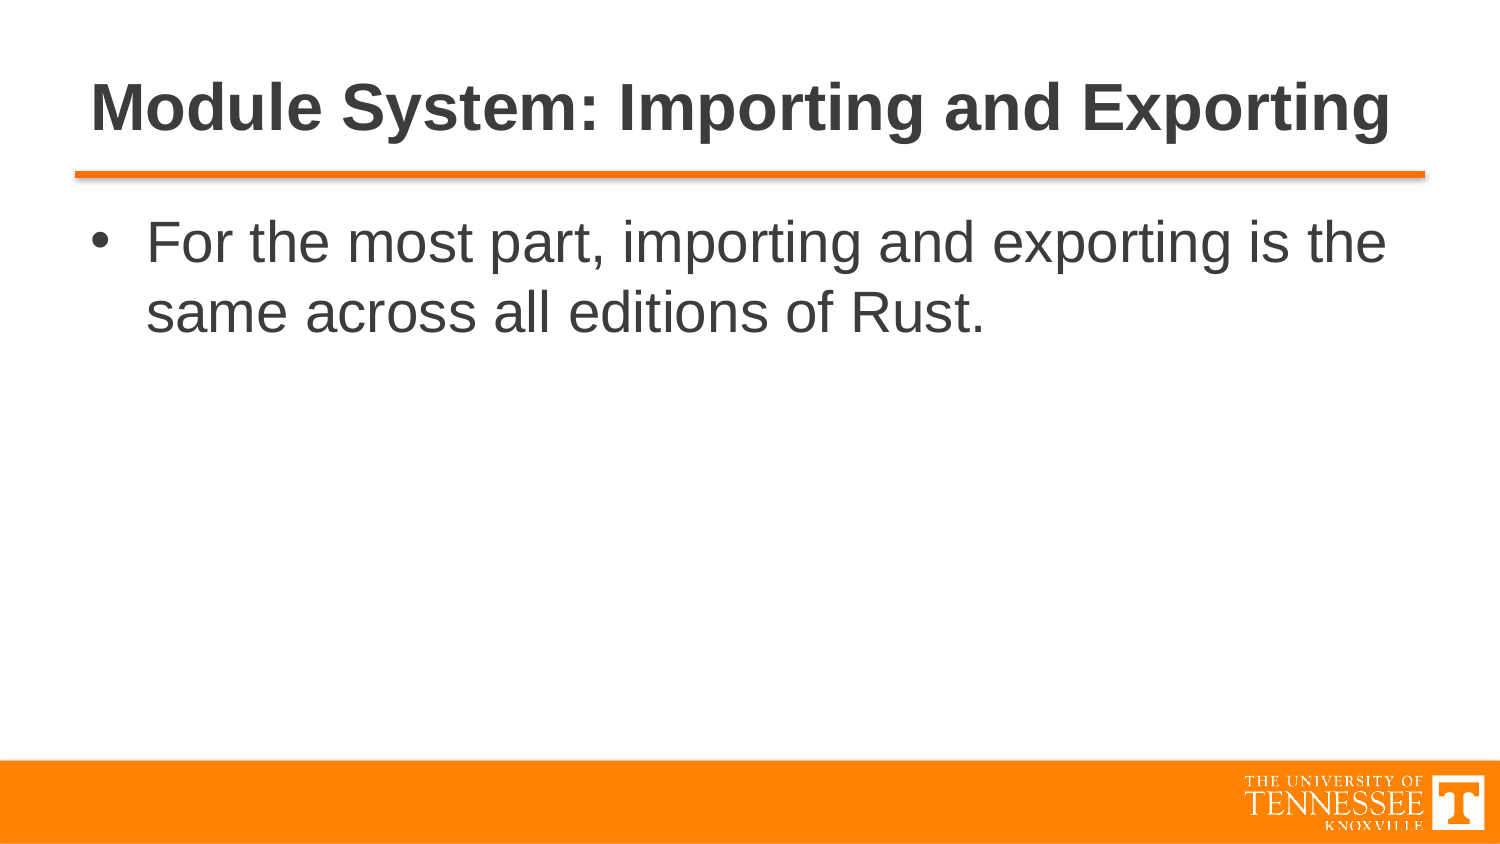

# Module System: Importing and Exporting
For the most part, importing and exporting is the same across all editions of Rust.